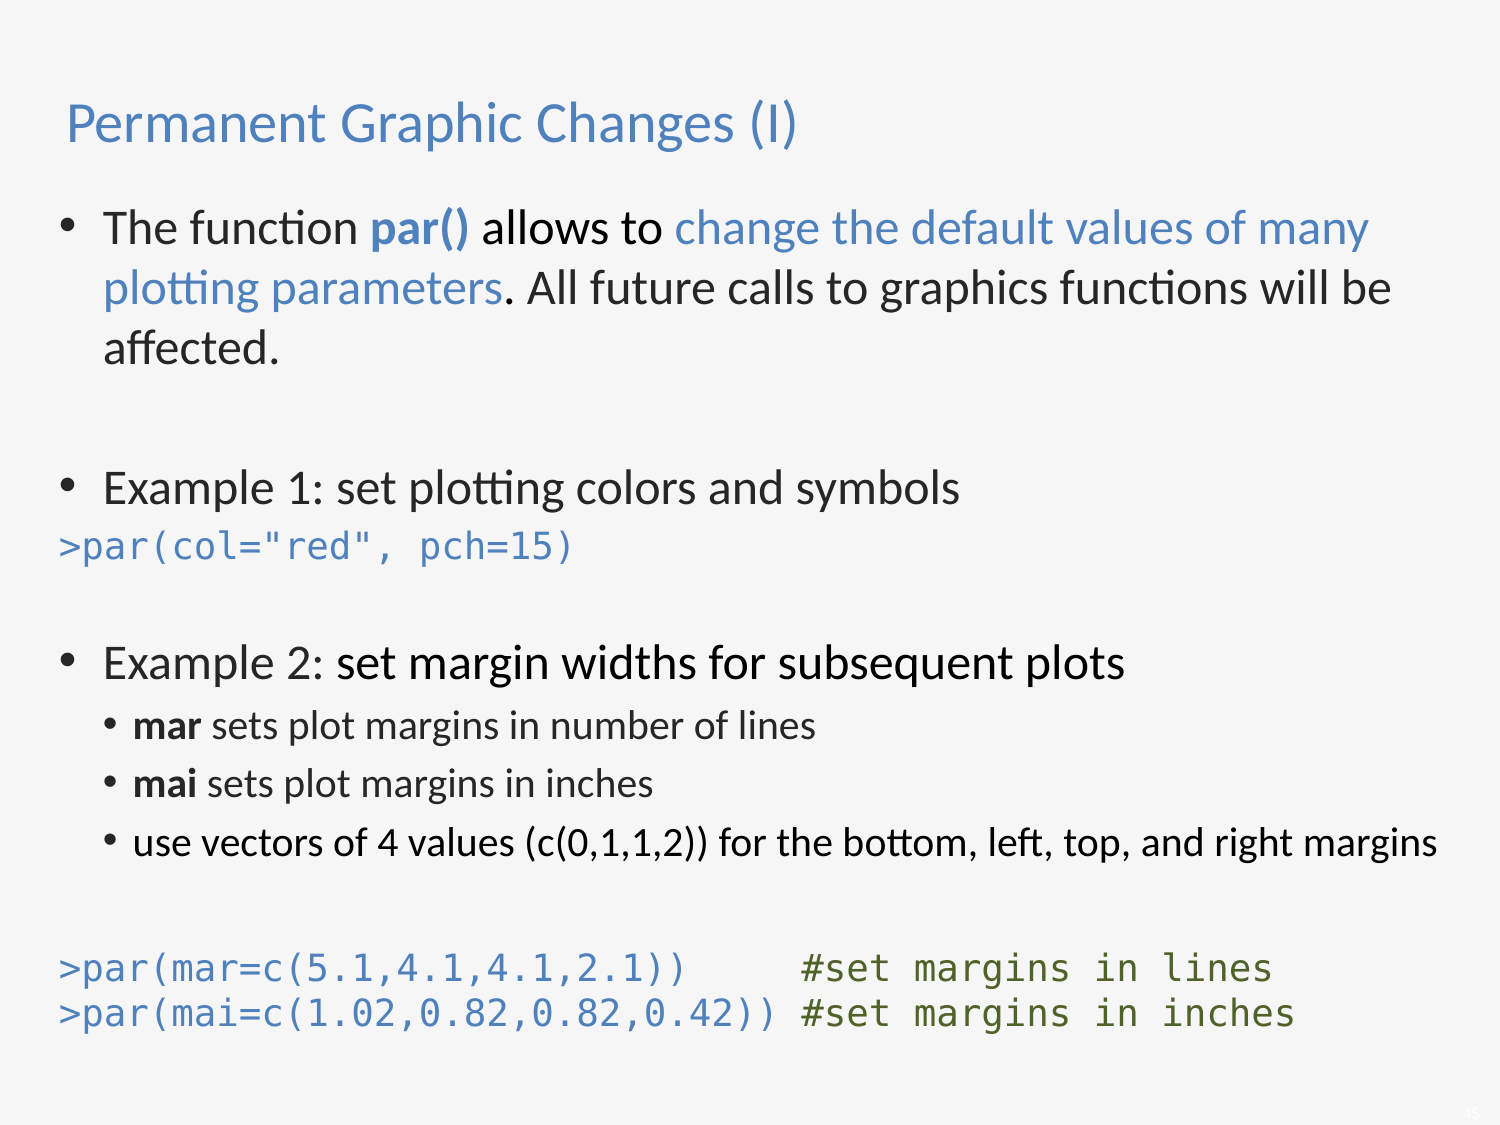

# Permanent Graphic Changes (I)
The function par() allows to change the default values of many plotting parameters. All future calls to graphics functions will be affected.

Example 1: set plotting colors and symbols
>par(col="red", pch=15)

Example 2: set margin widths for subsequent plots
mar sets plot margins in number of lines
mai sets plot margins in inches
use vectors of 4 values (c(0,1,1,2)) for the bottom, left, top, and right margins

>par(mar=c(5.1,4.1,4.1,2.1))     #set margins in lines
>par(mai=c(1.02,0.82,0.82,0.42)) #set margins in inches